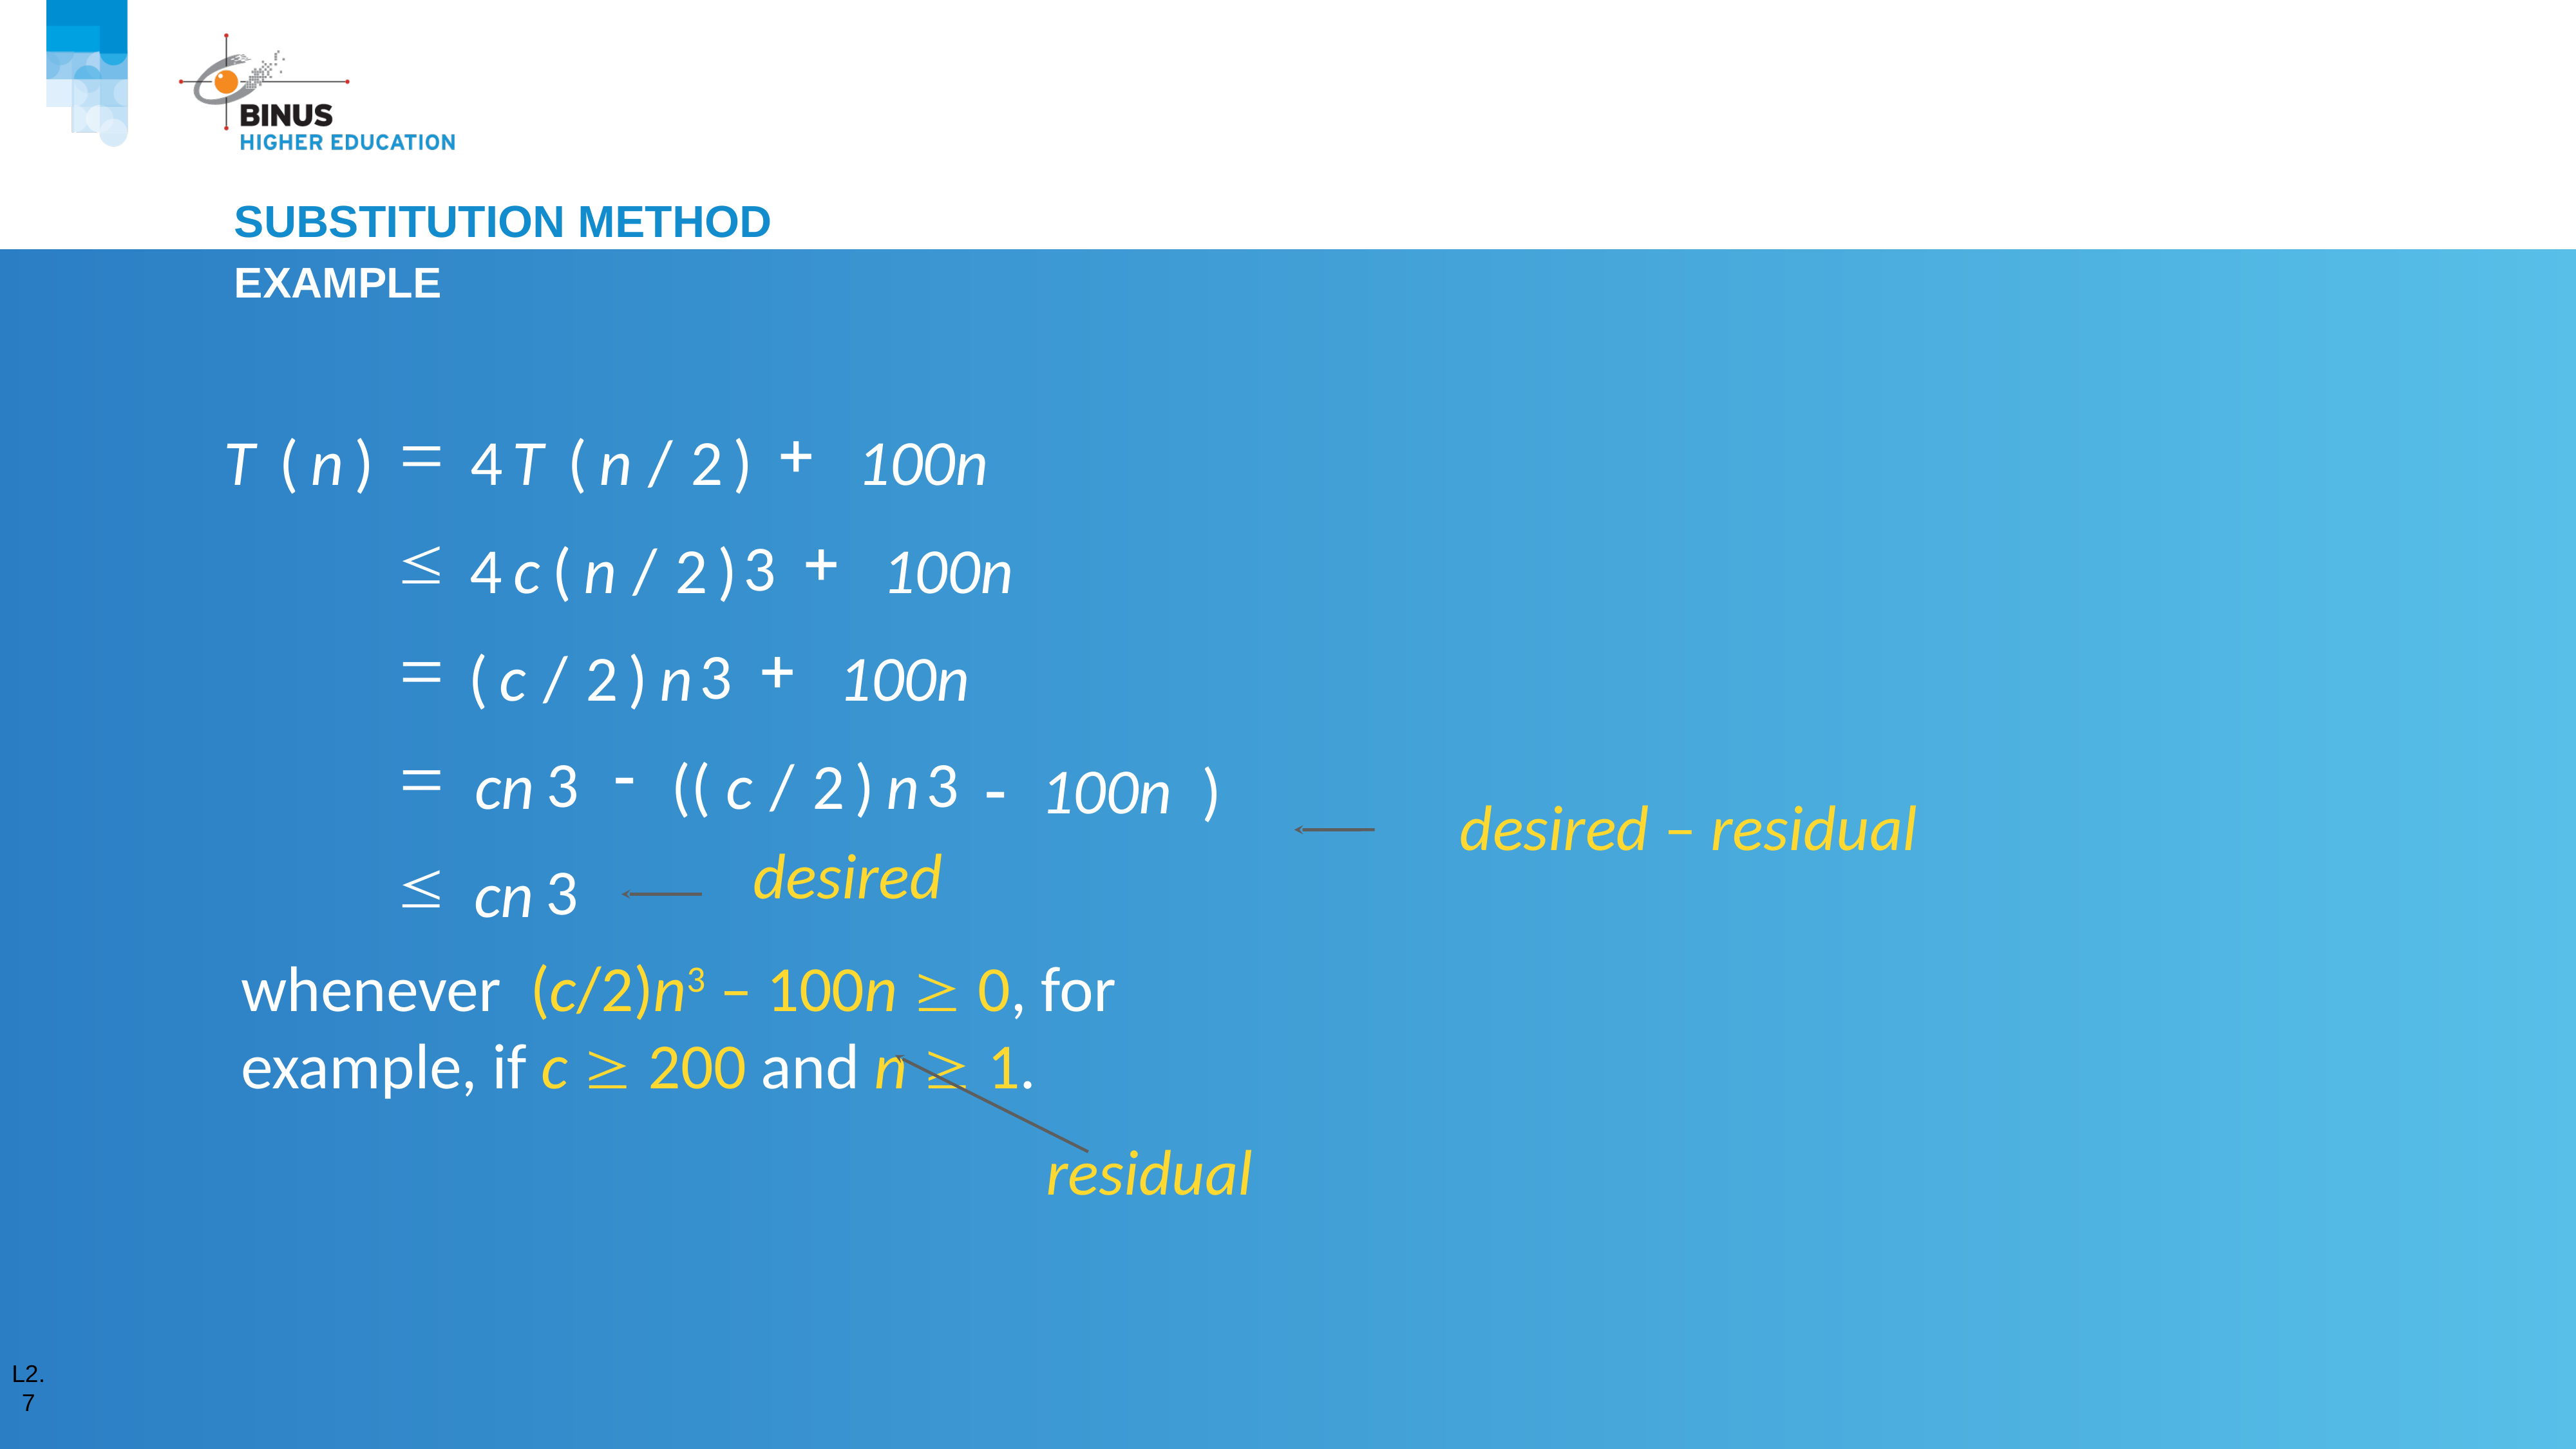

# Substitution method
example
=
+
T
(
n
)
4
T
(
n
/
2
)
100n
≤
+
3
4
c
(
n
/
2
)
100n
=
+
3
(
c
/
2
)
n
100n
=
−
3
3
cn
((
c
/
2
)
n
−
100n
)
desired – residual

desired
≤
3
cn

whenever  (c/2)n3 – 100n ≥ 0, for
example, if c ≥ 200 and n ≥ 1.

residual
L2.7